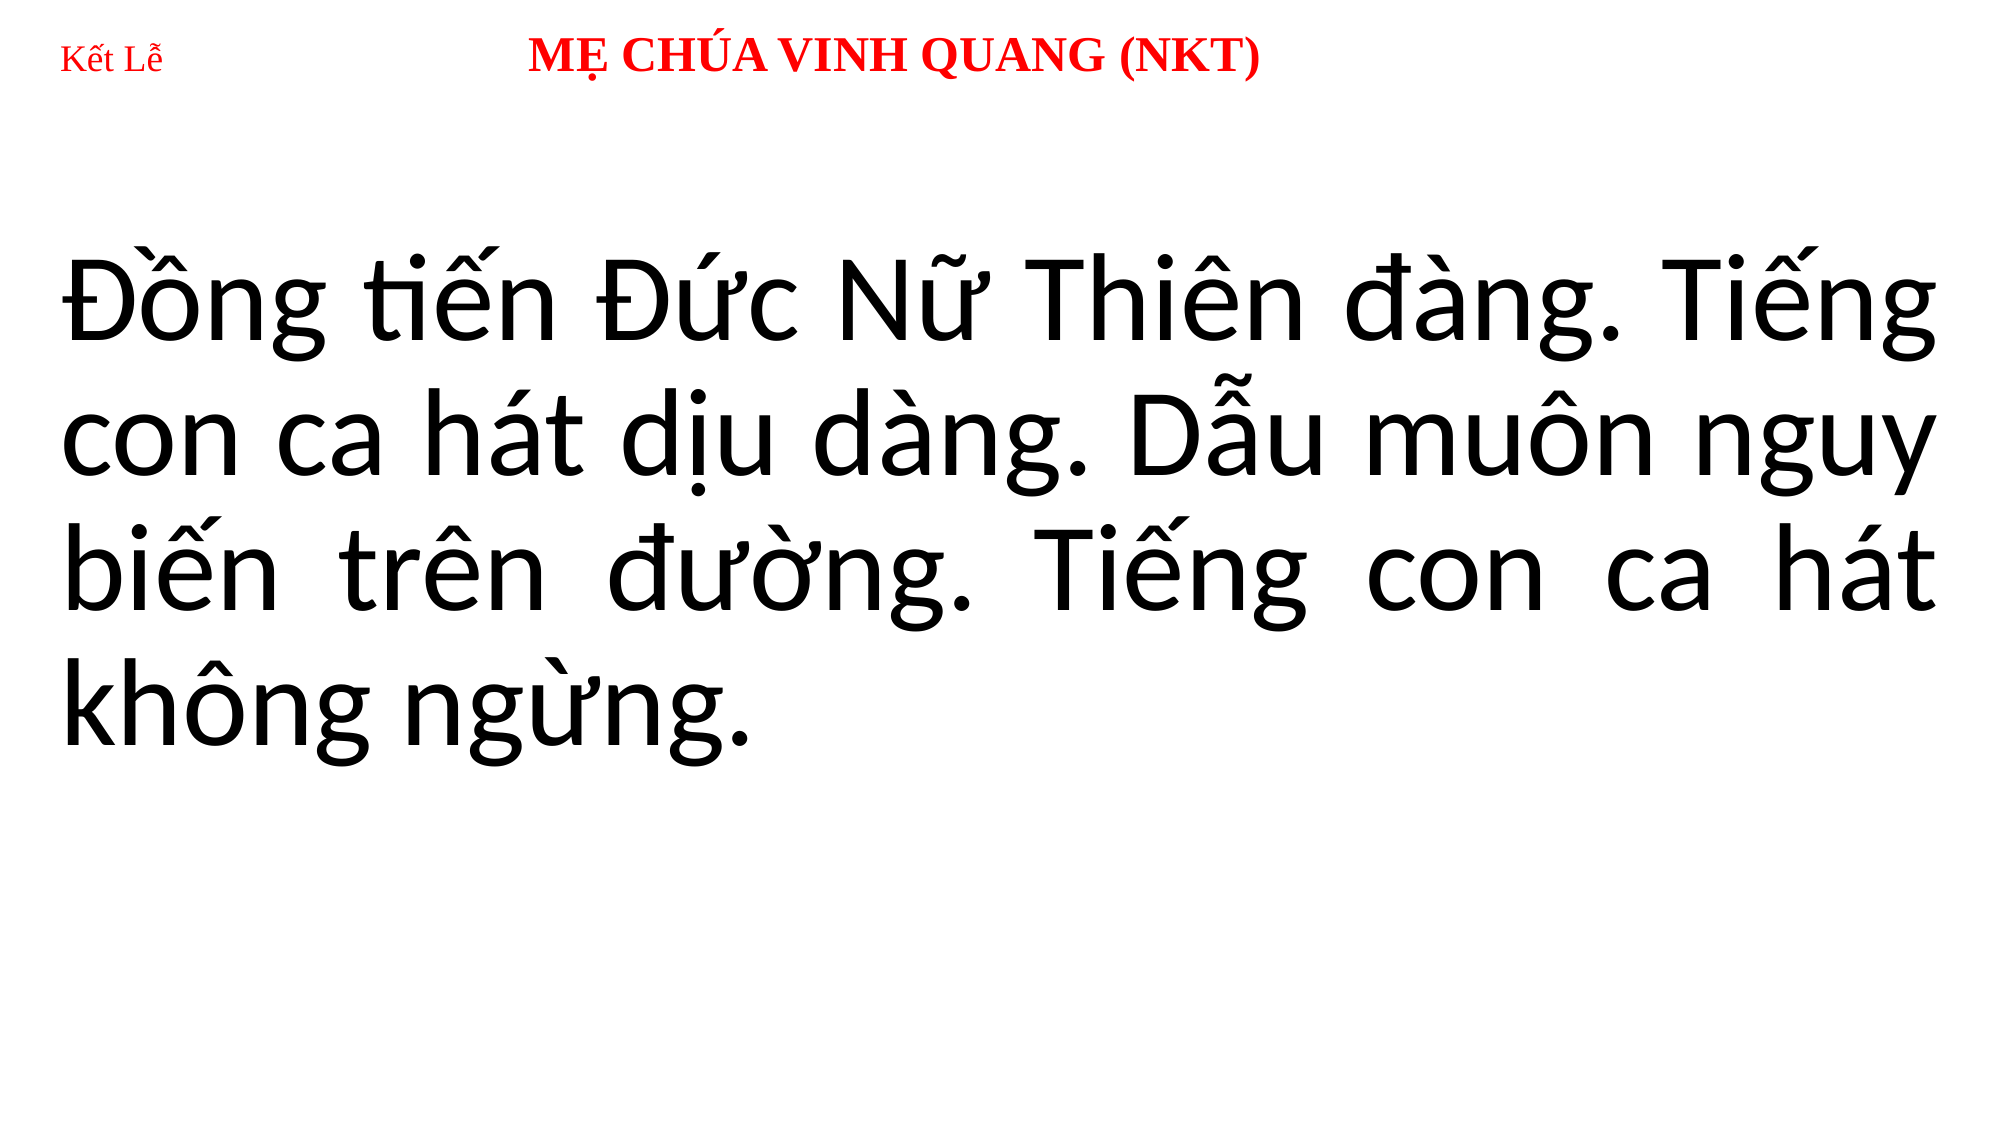

# Kết Lễ                         	  MẸ CHÚA VINH QUANG (NKT)
Đồng tiến Đức Nữ Thiên đàng. Tiếng con ca hát dịu dàng. Dẫu muôn nguy biến trên đường. Tiếng con ca hát không ngừng.